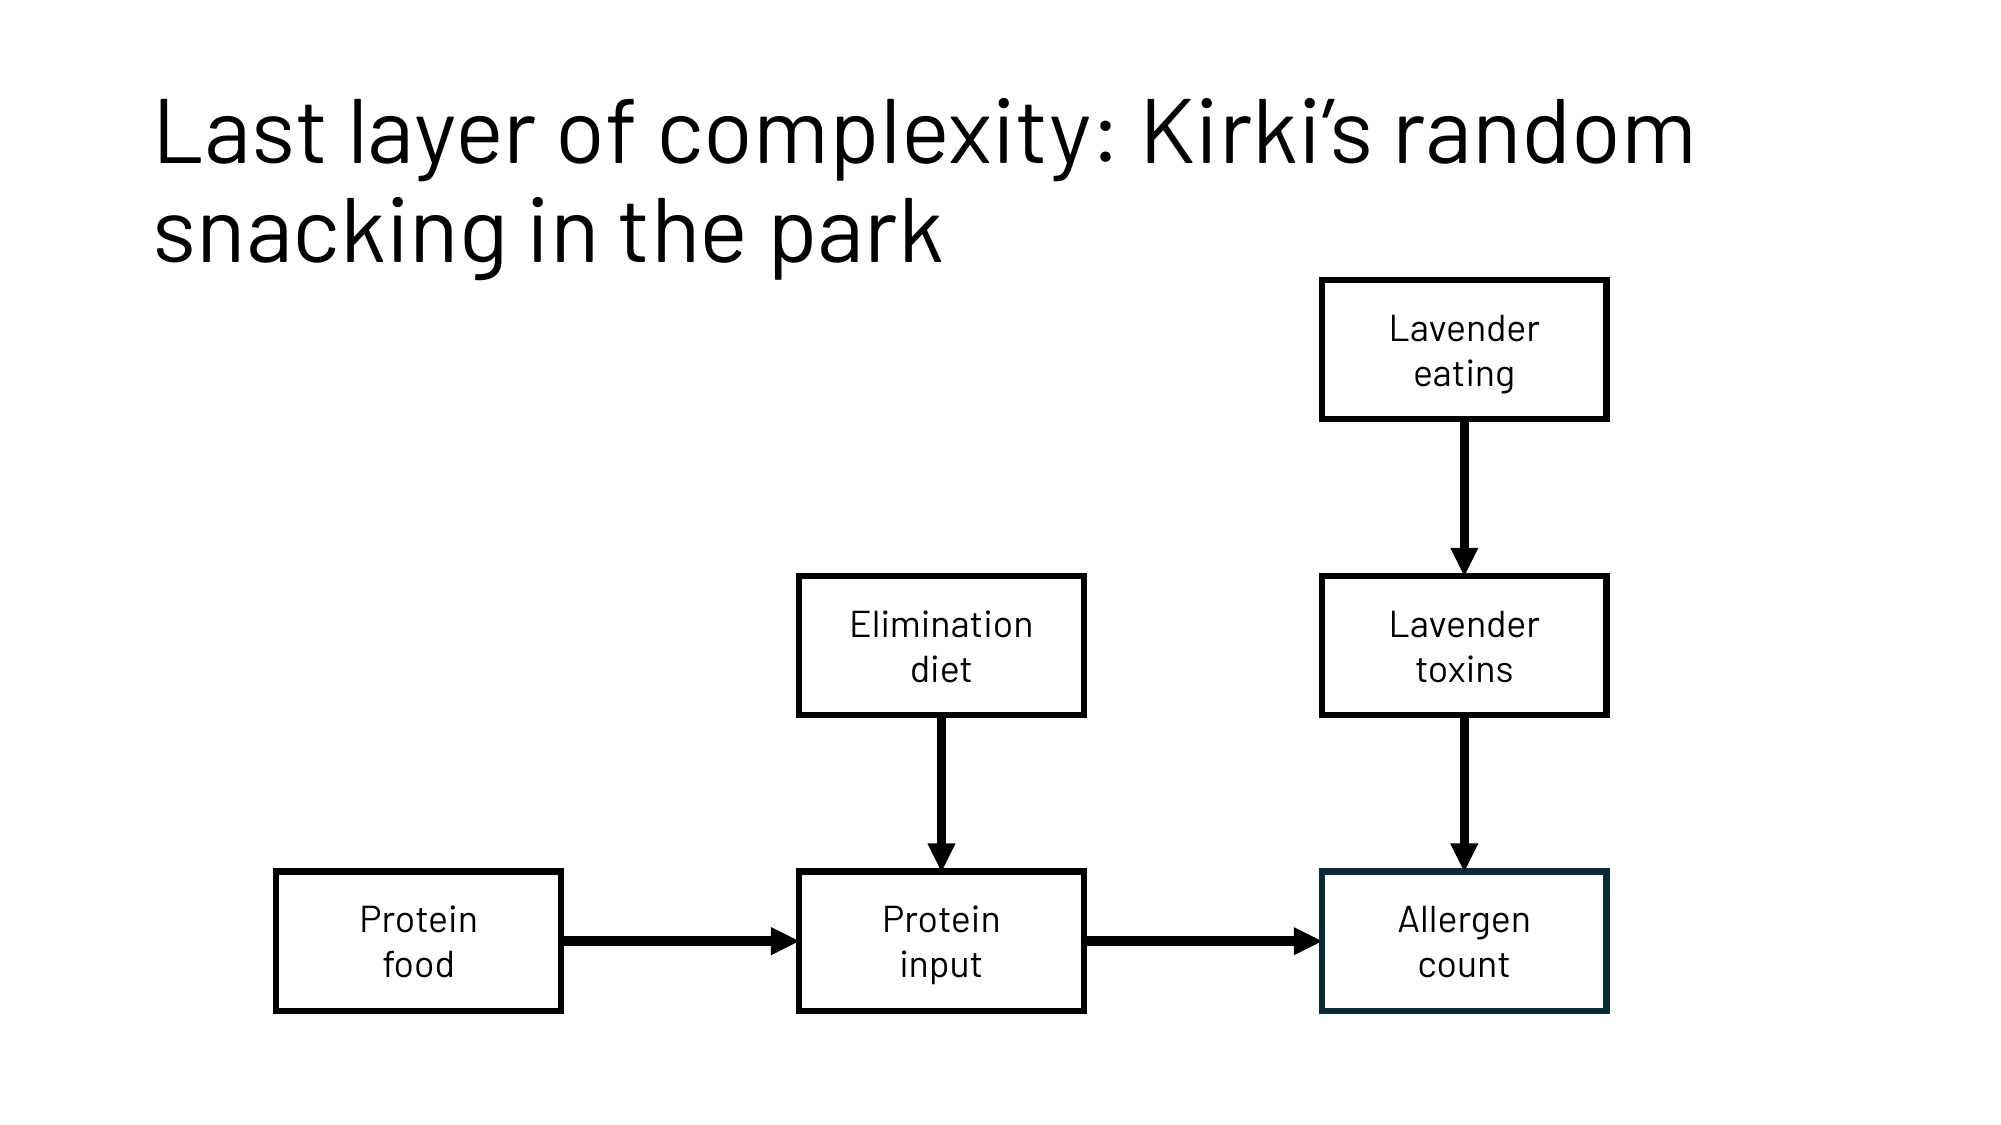

# Last layer of complexity: Kirki’s random snacking in the park

Lavender eating

Elimination diet
Lavender toxins

Allergen count
Protein food
Protein input